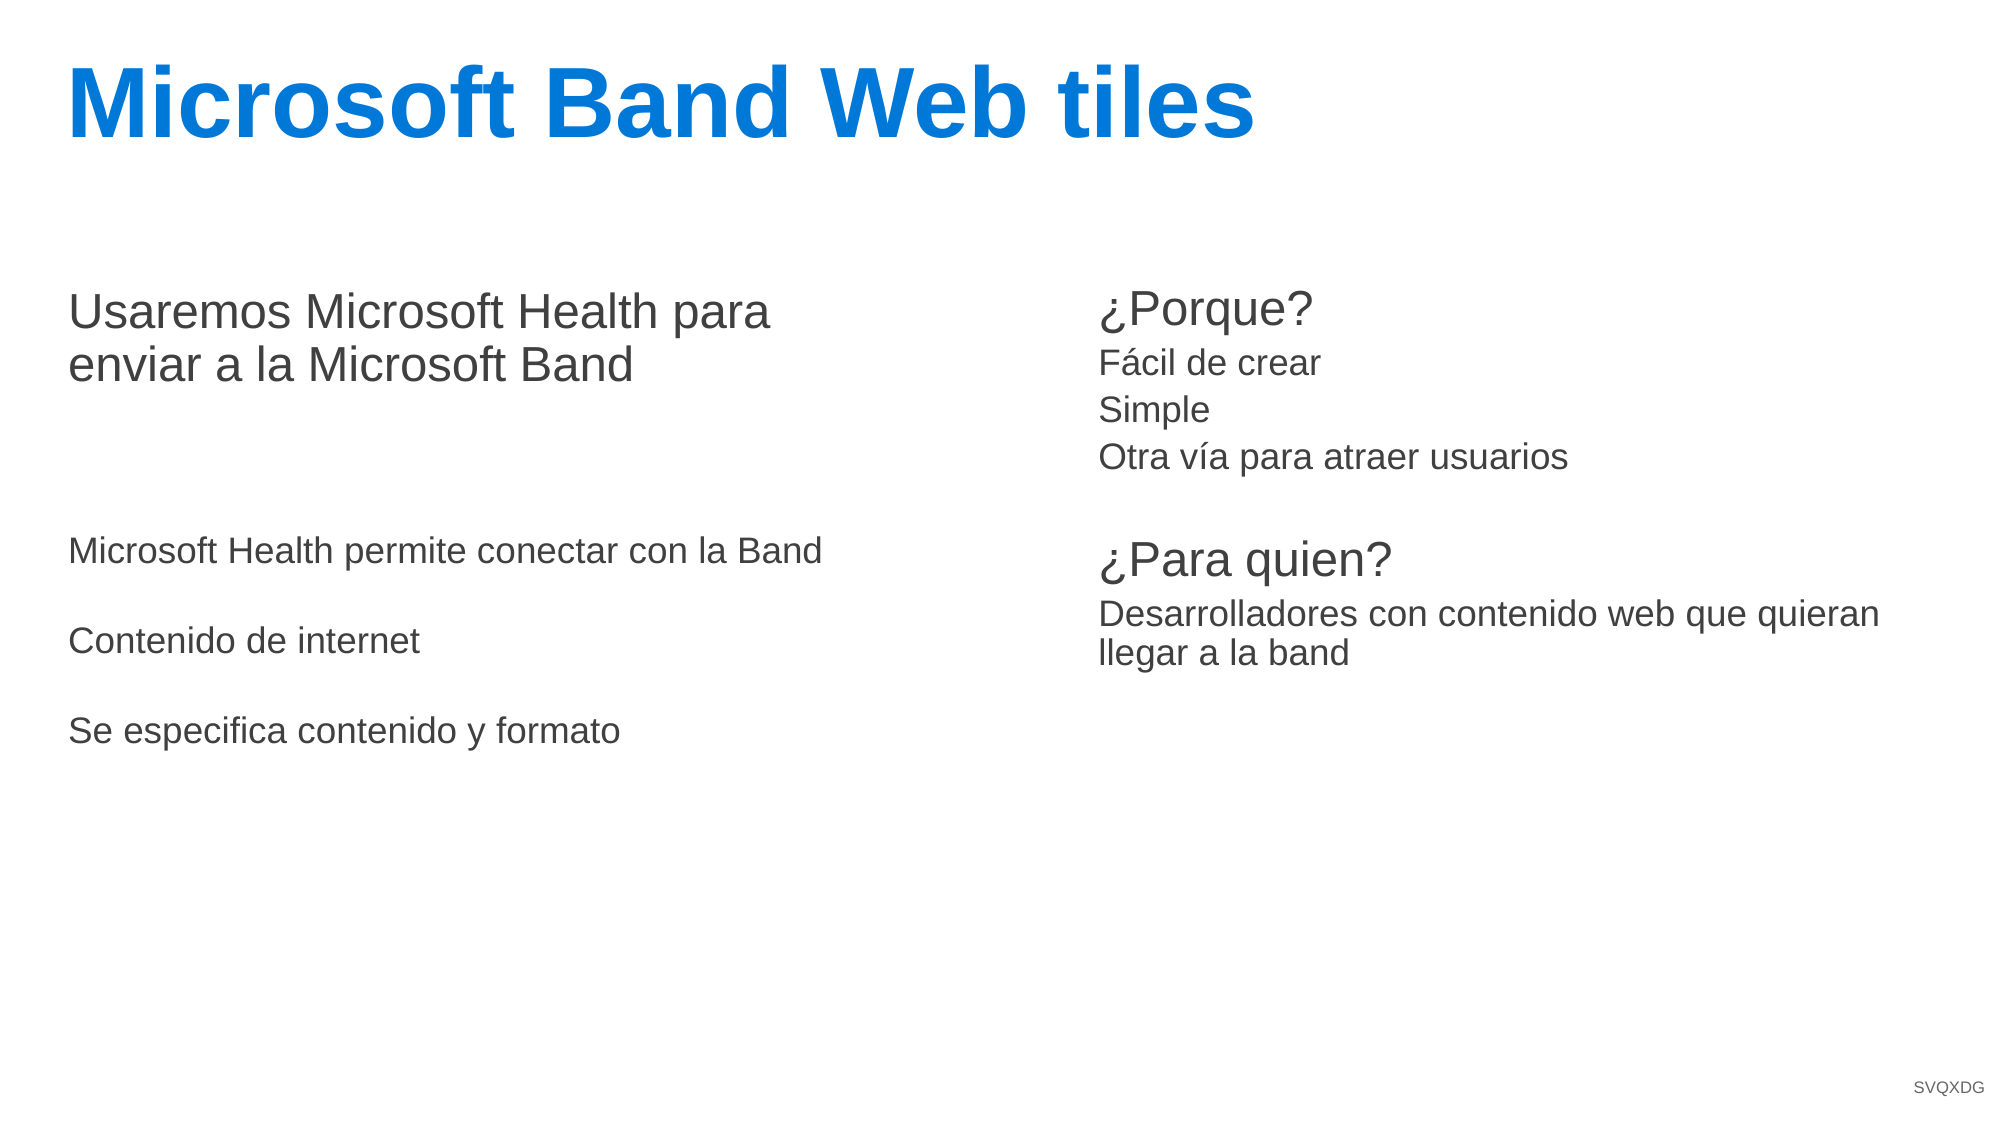

# Microsoft Band Web tiles
¿Porque?
Fácil de crear
Simple
Otra vía para atraer usuarios

¿Para quien?
Desarrolladores con contenido web que quieran llegar a la band
Usaremos Microsoft Health para enviar a la Microsoft Band

Microsoft Health permite conectar con la Band
Contenido de internet
Se especifica contenido y formato